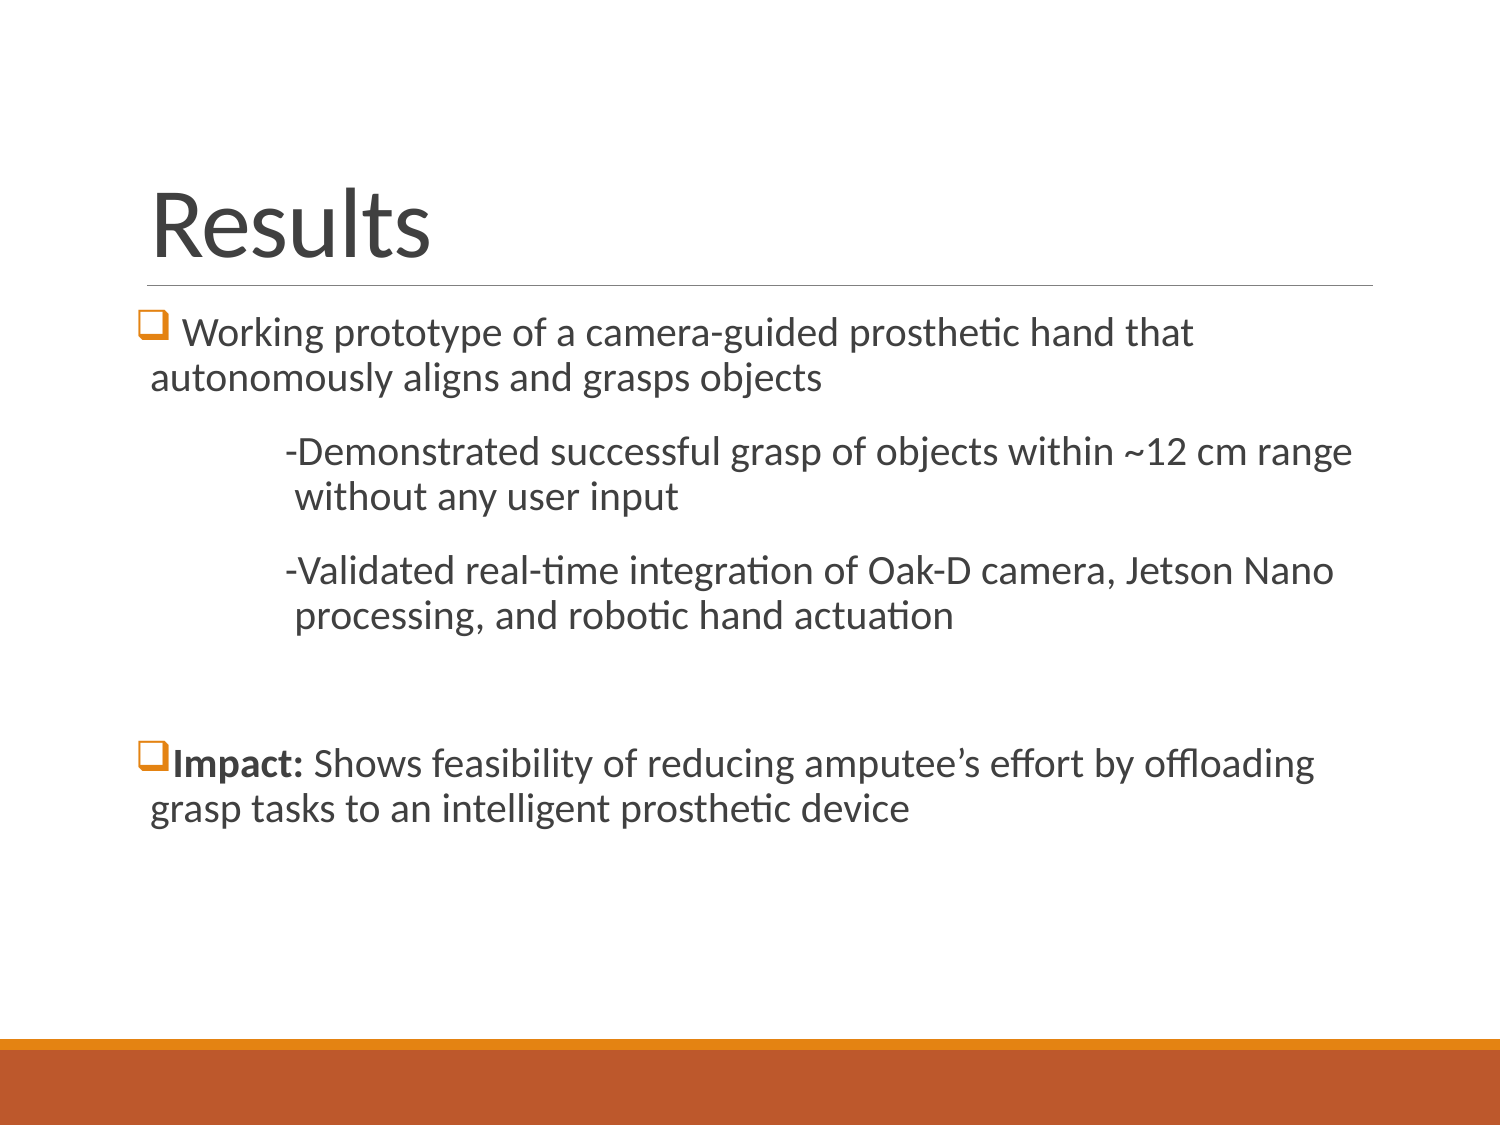

# Results
 Working prototype of a camera-guided prosthetic hand that autonomously aligns and grasps objects
	-Demonstrated successful grasp of objects within ~12 cm range 	 without any user input
	-Validated real-time integration of Oak-D camera, Jetson Nano 	 processing, and robotic hand actuation

Impact: Shows feasibility of reducing amputee’s effort by offloading grasp tasks to an intelligent prosthetic device